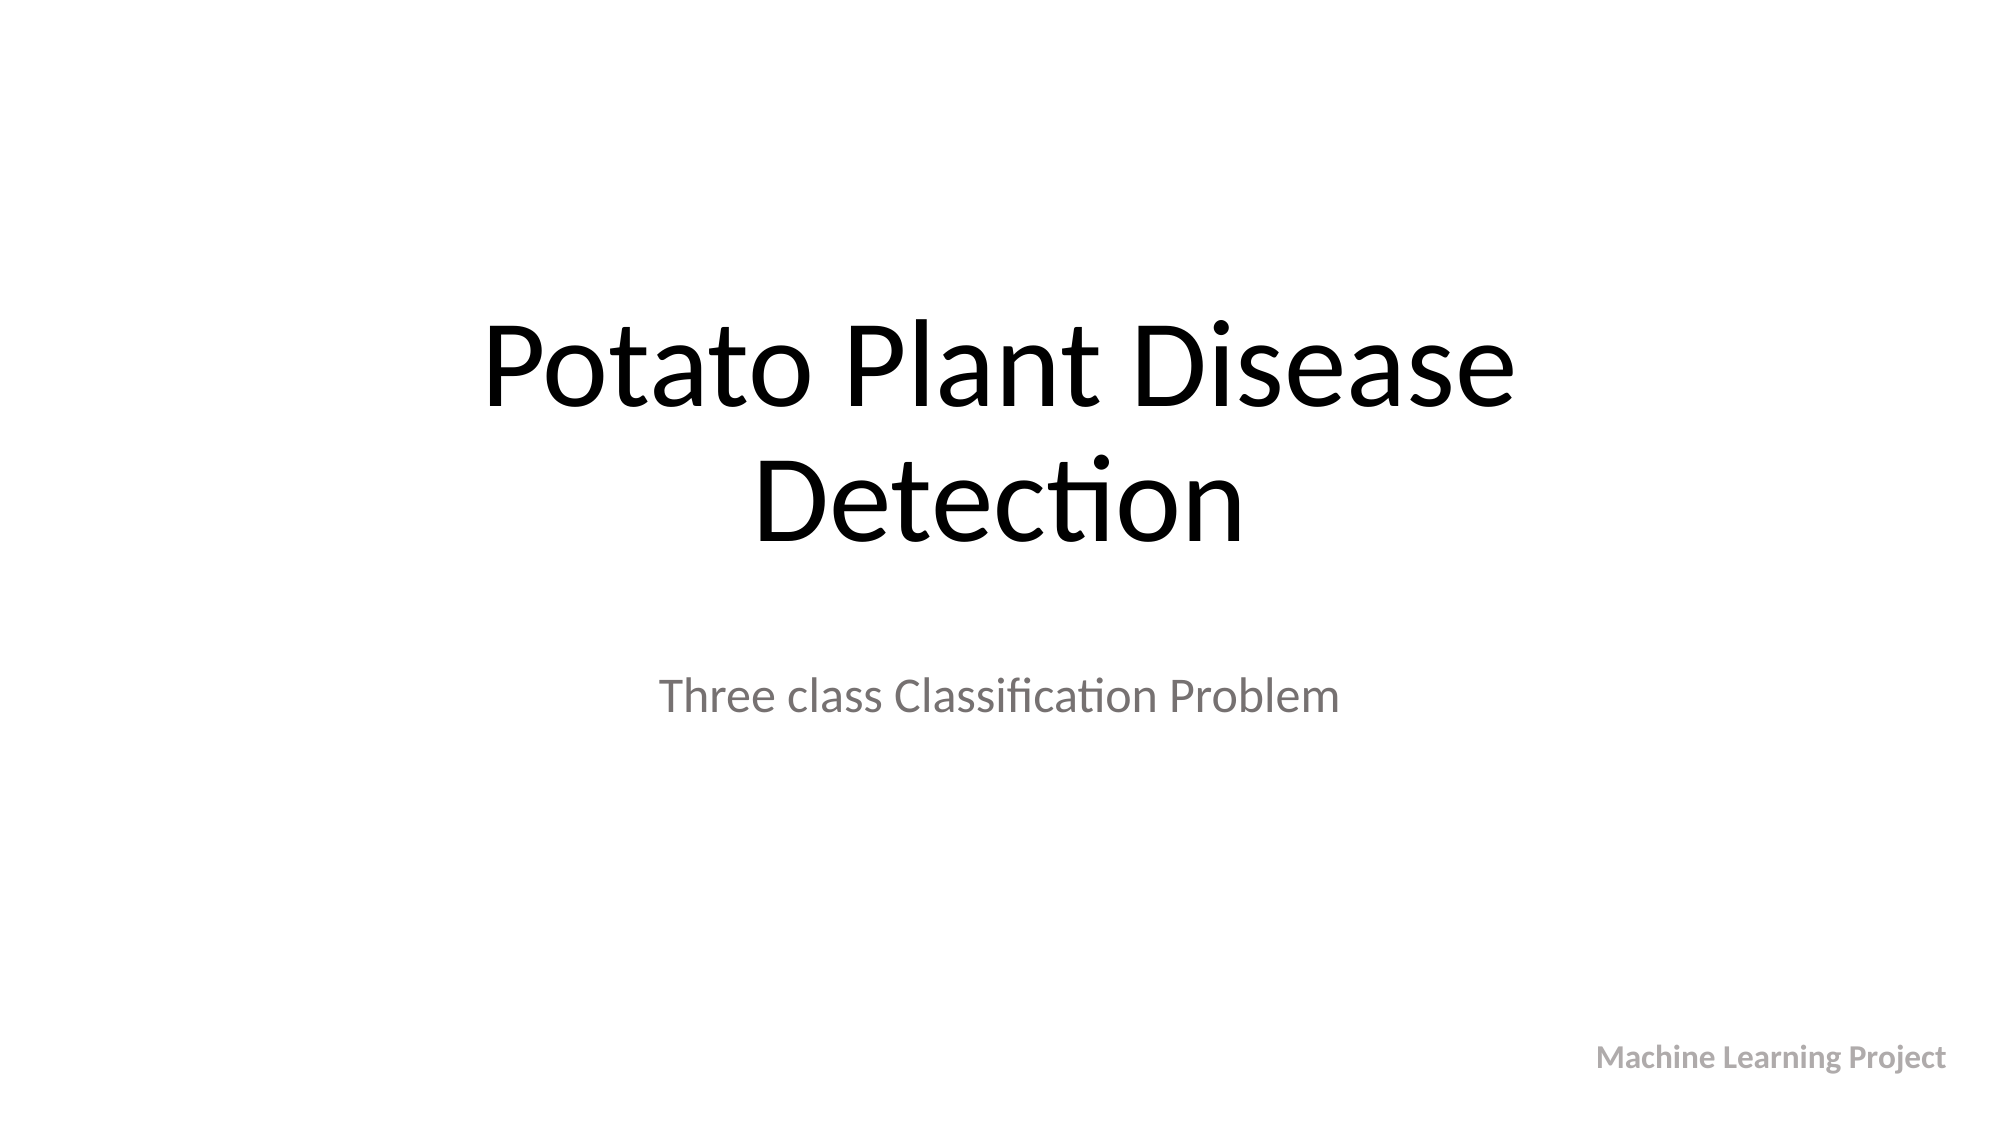

# Potato Plant Disease Detection
Three class Classification Problem
Machine Learning Project